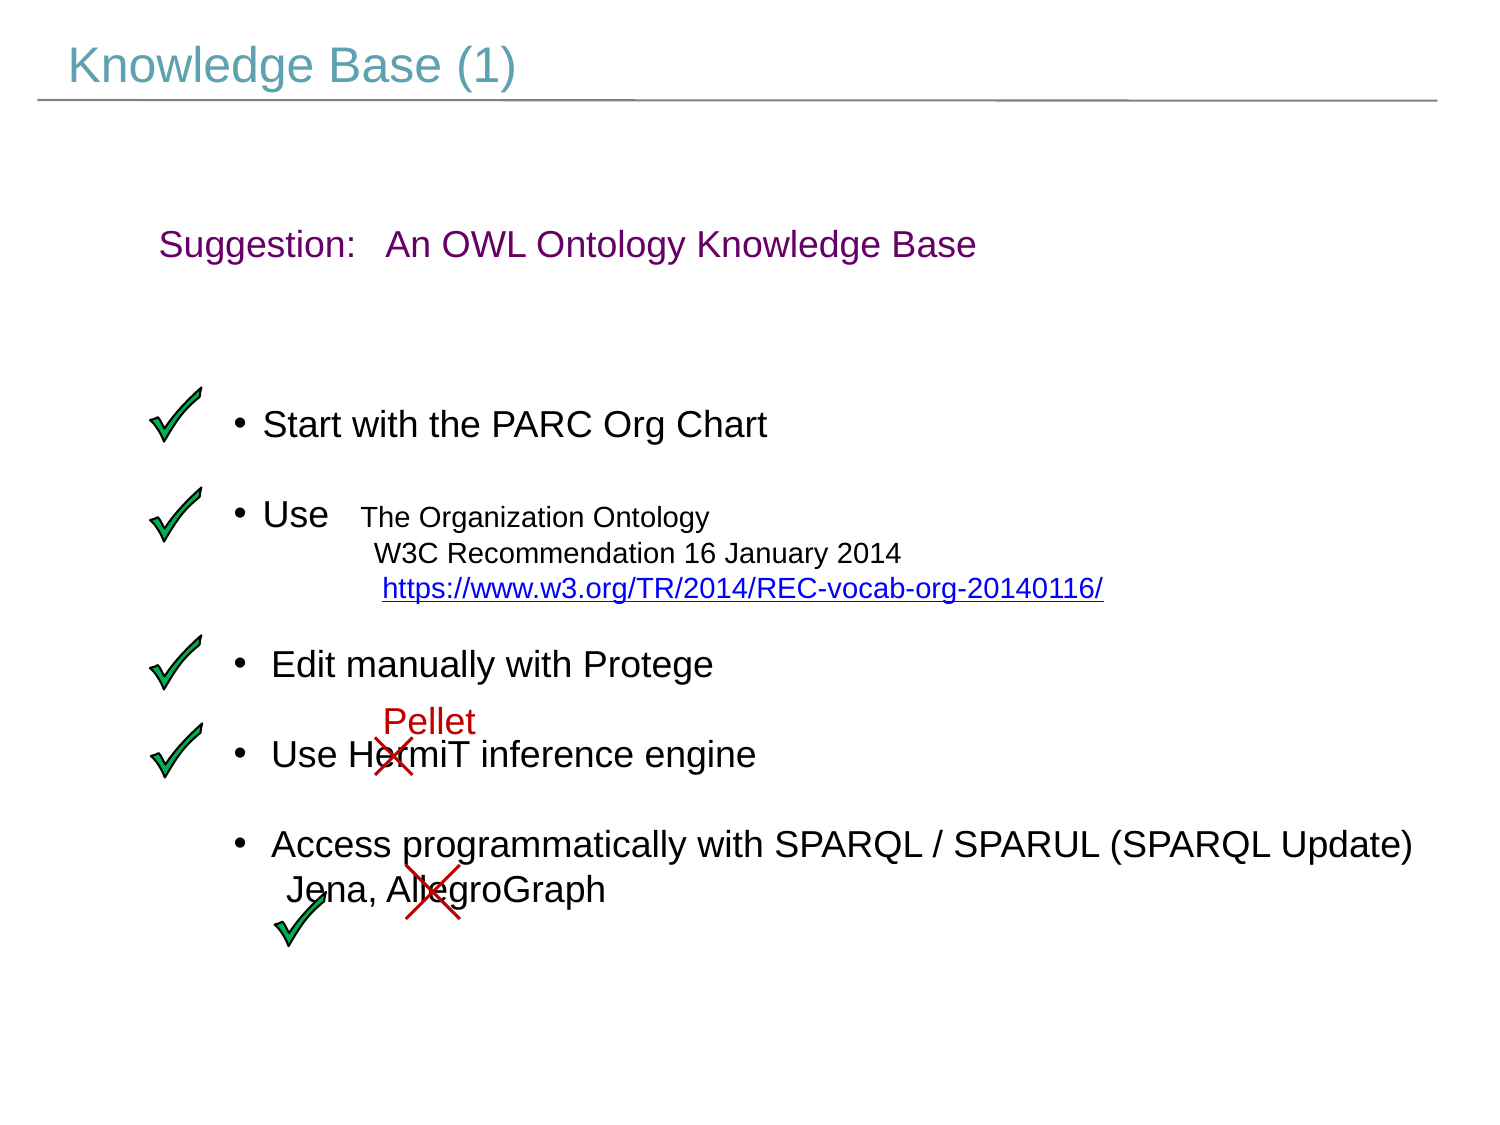

Knowledge Base (1)
Suggestion:   An OWL Ontology Knowledge Base

Start with the PARC Org Chart

Use   The Organization Ontology
                 W3C Recommendation 16 January 2014
                  https://www.w3.org/TR/2014/REC-vocab-org-20140116/

Edit manually with Protege

Use HermiT inference engine

Access programmatically with SPARQL / SPARUL (SPARQL Update)
     Jena, AllegroGraph

Pellet